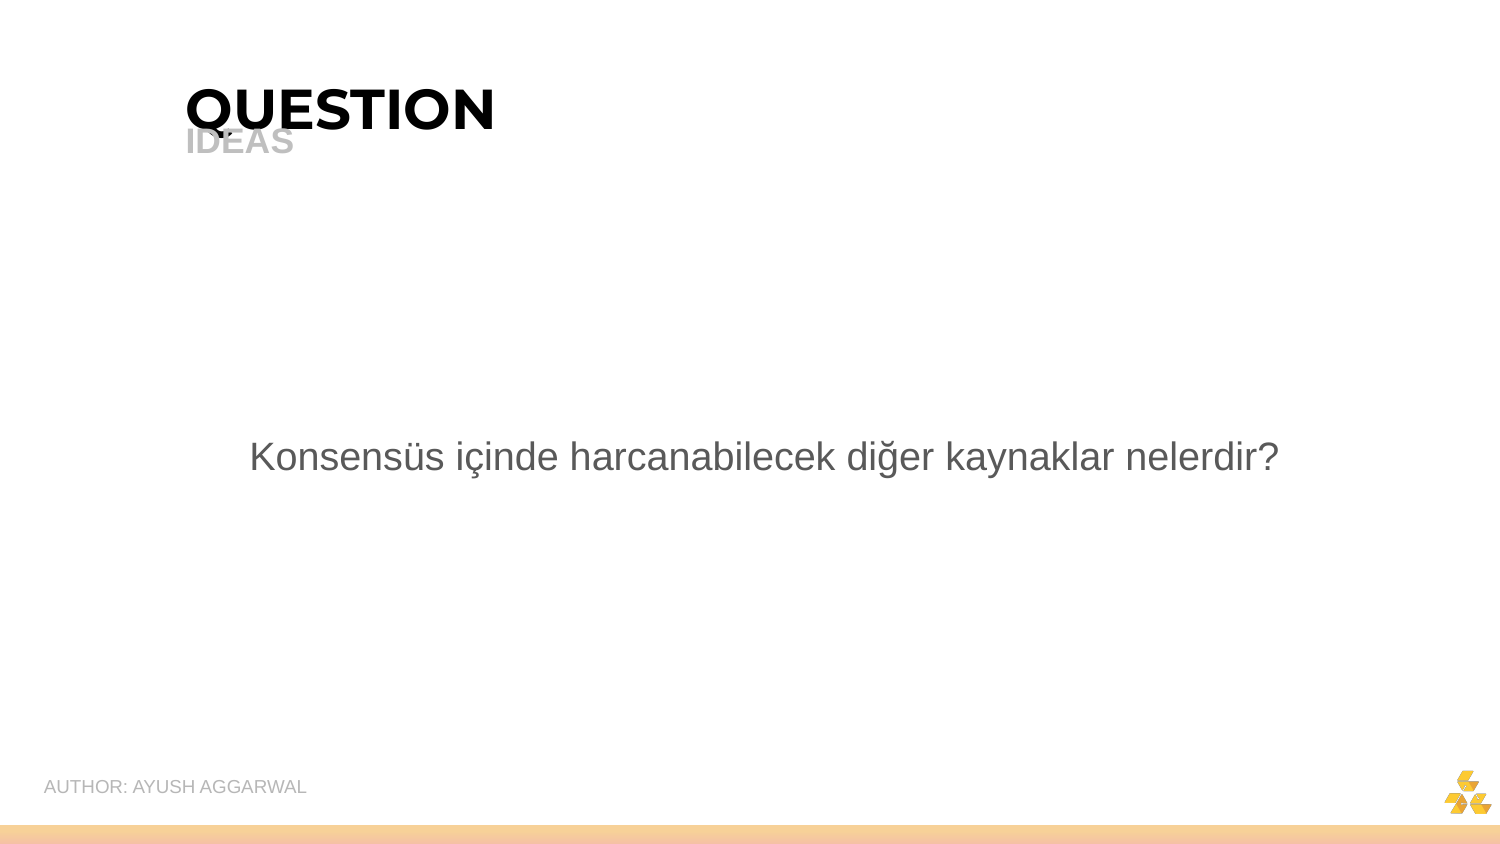

QUESTION

IDEAS

Konsensüs içinde harcanabilecek diğer kaynaklar nelerdir?

AUTHOR: AYUSH AGGARWAL